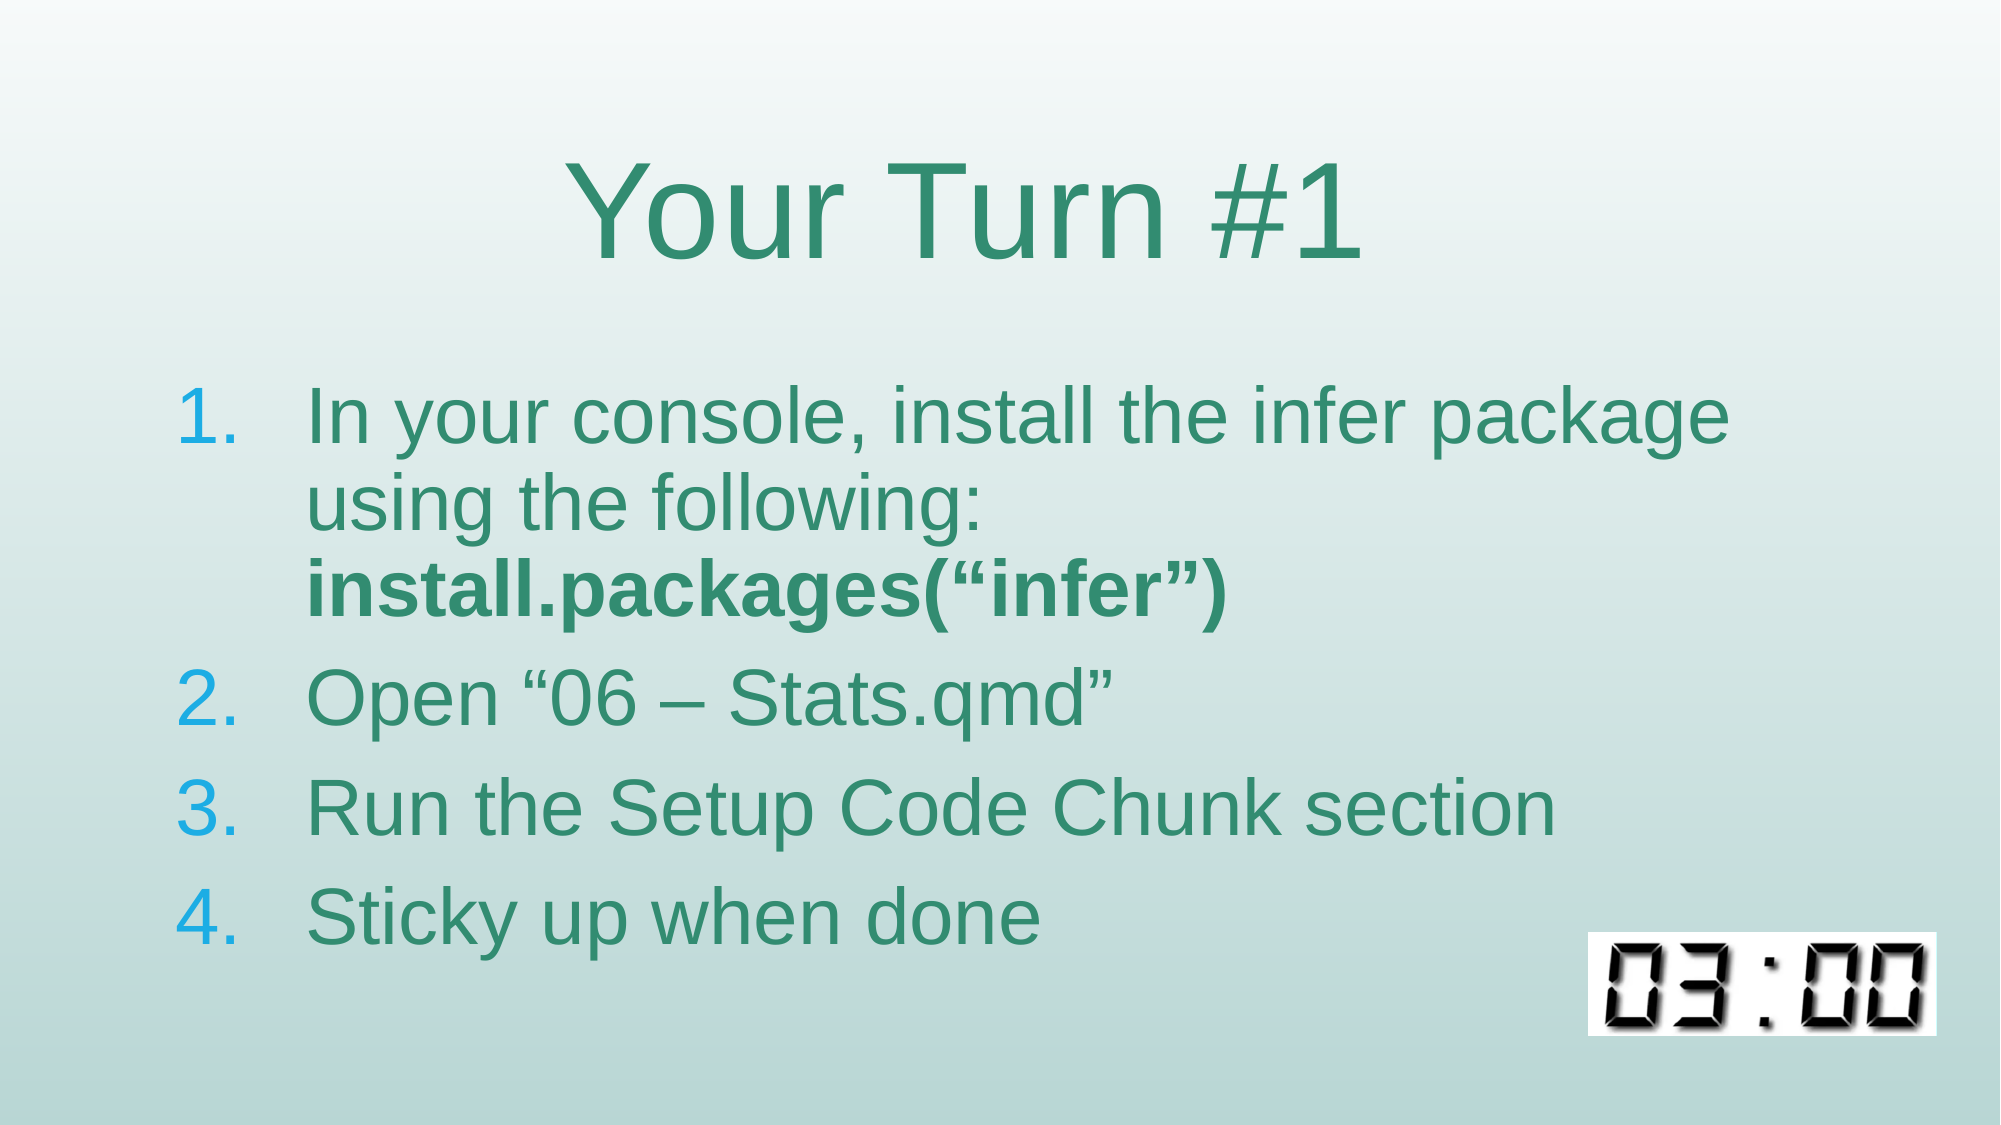

# Your Turn #1
In your console, install the infer package using the following: install.packages(“infer”)
Open “06 – Stats.qmd”
Run the Setup Code Chunk section
Sticky up when done